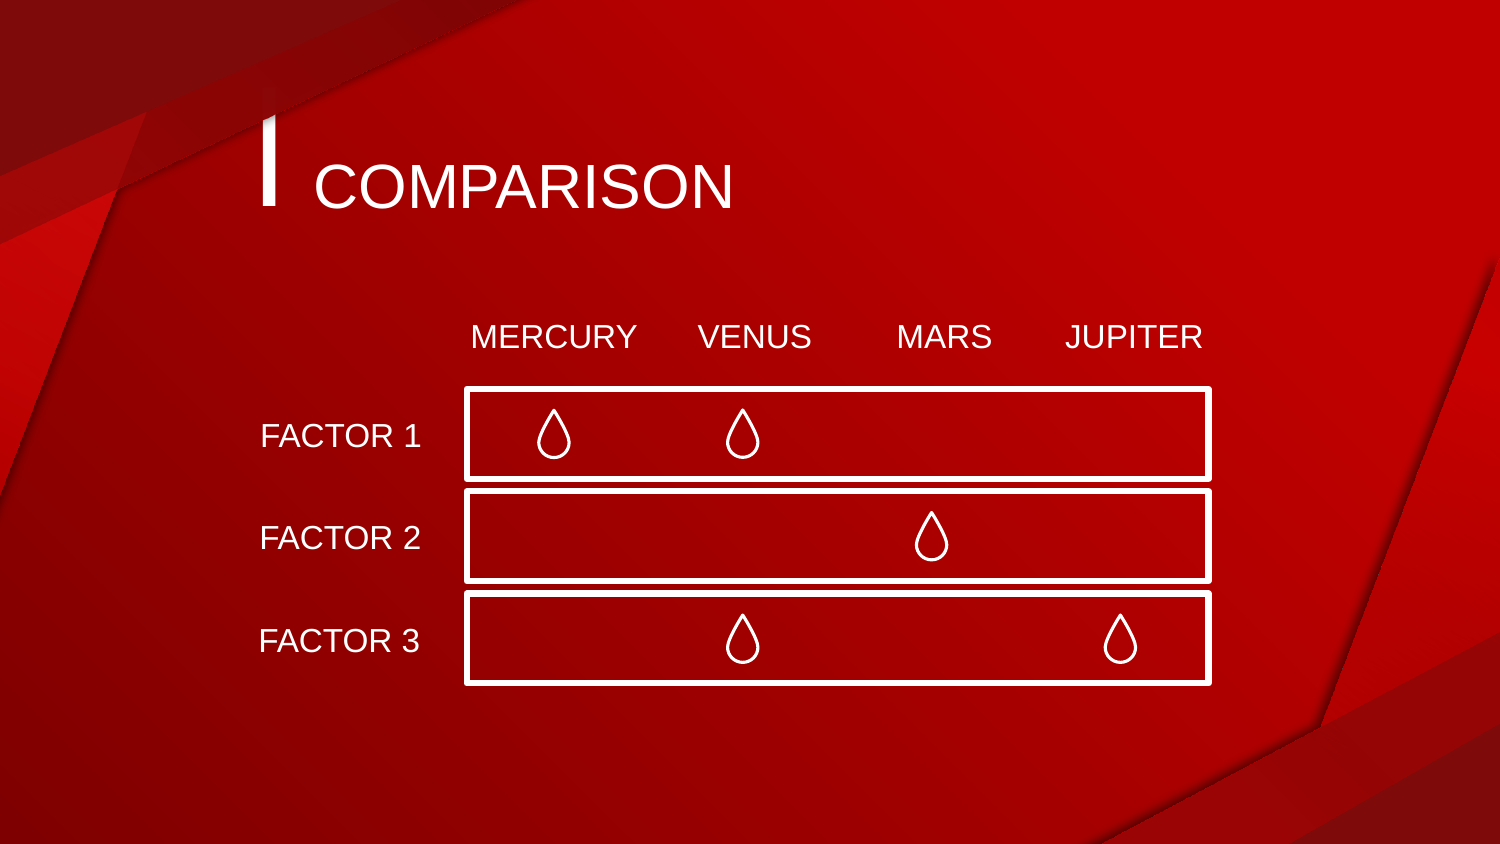

# COMPARISON
MERCURY
VENUS
MARS
JUPITER

FACTOR 1

FACTOR 2

FACTOR 3